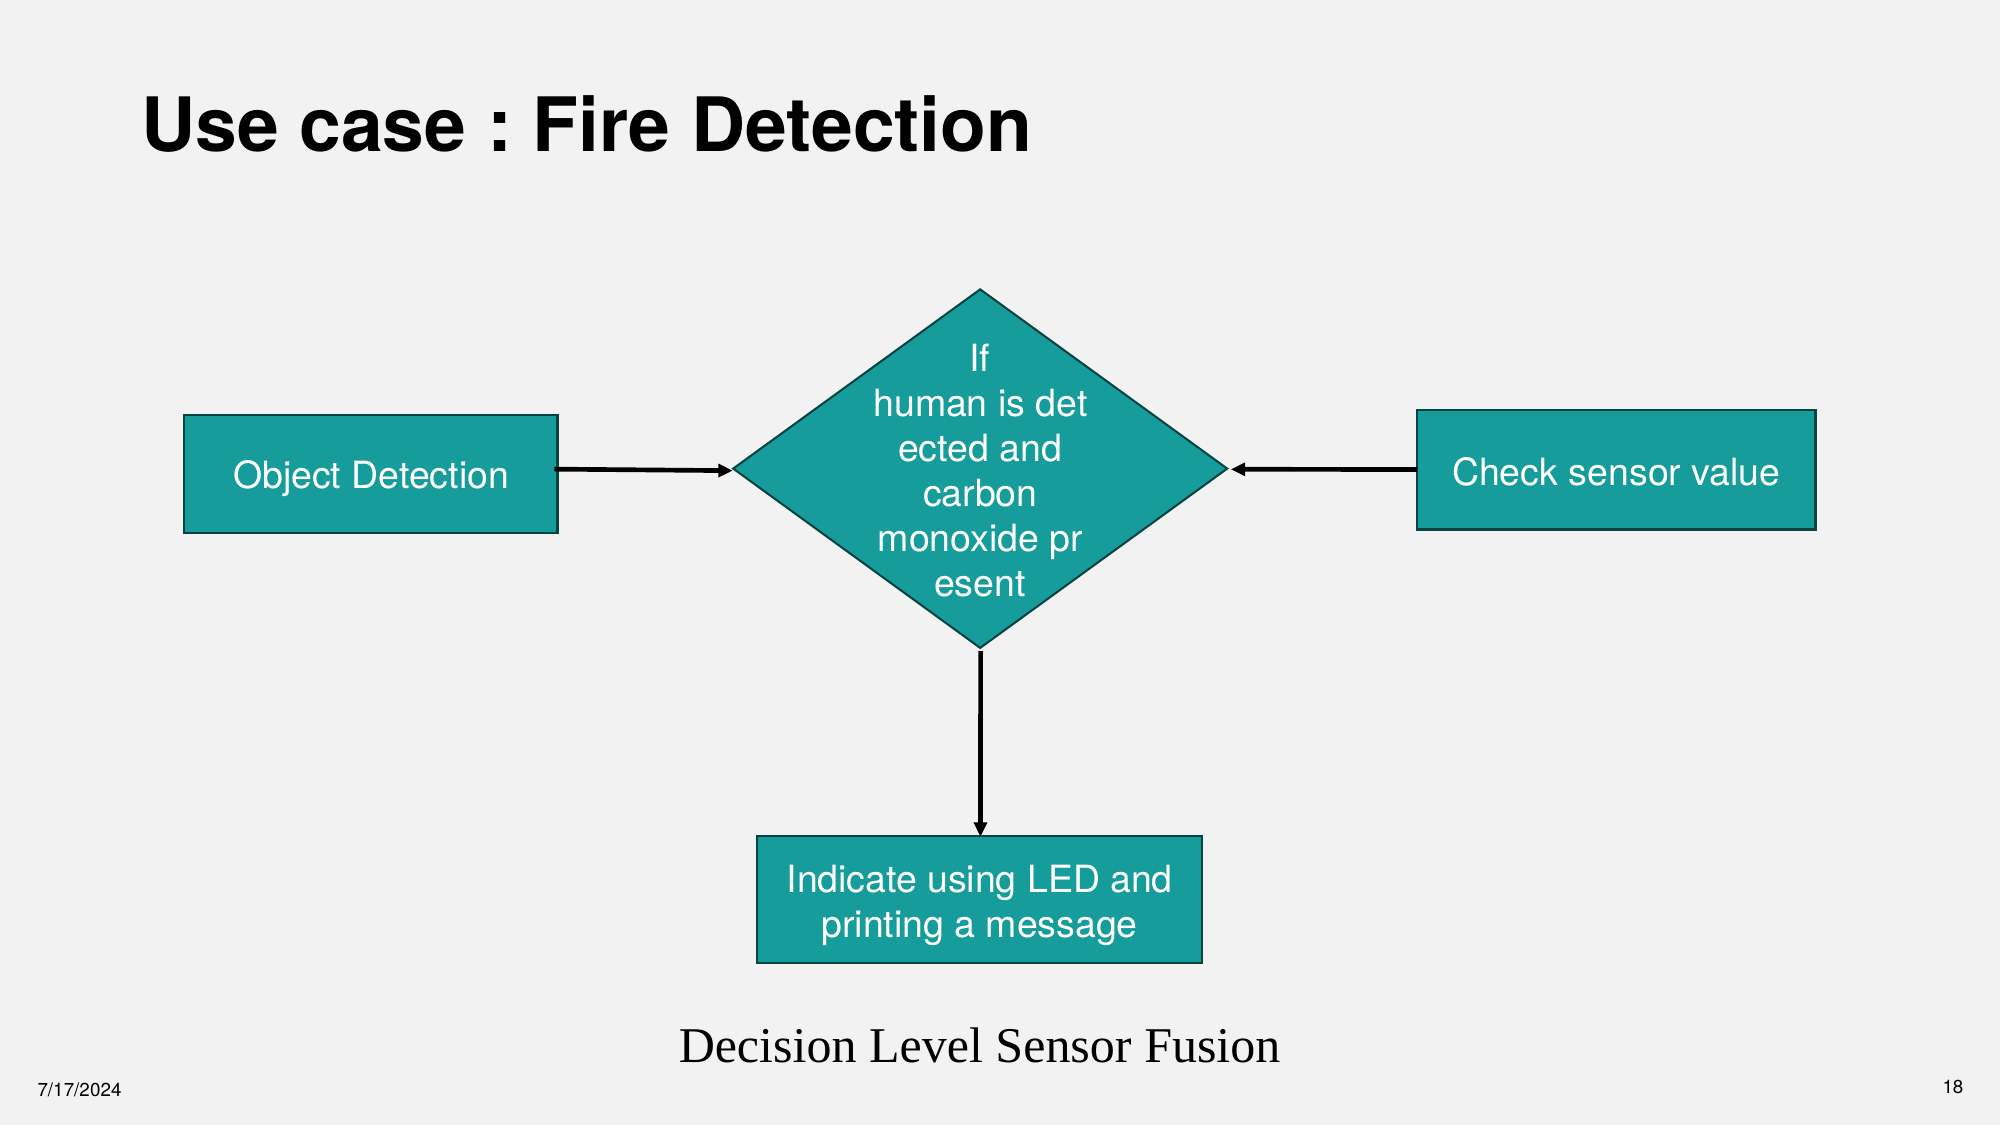

# Use case : Fire Detection
If human is detected and carbon monoxide present
Check sensor value
Object Detection
Indicate using LED and printing a message
Decision Level Sensor Fusion
7/17/2024

18